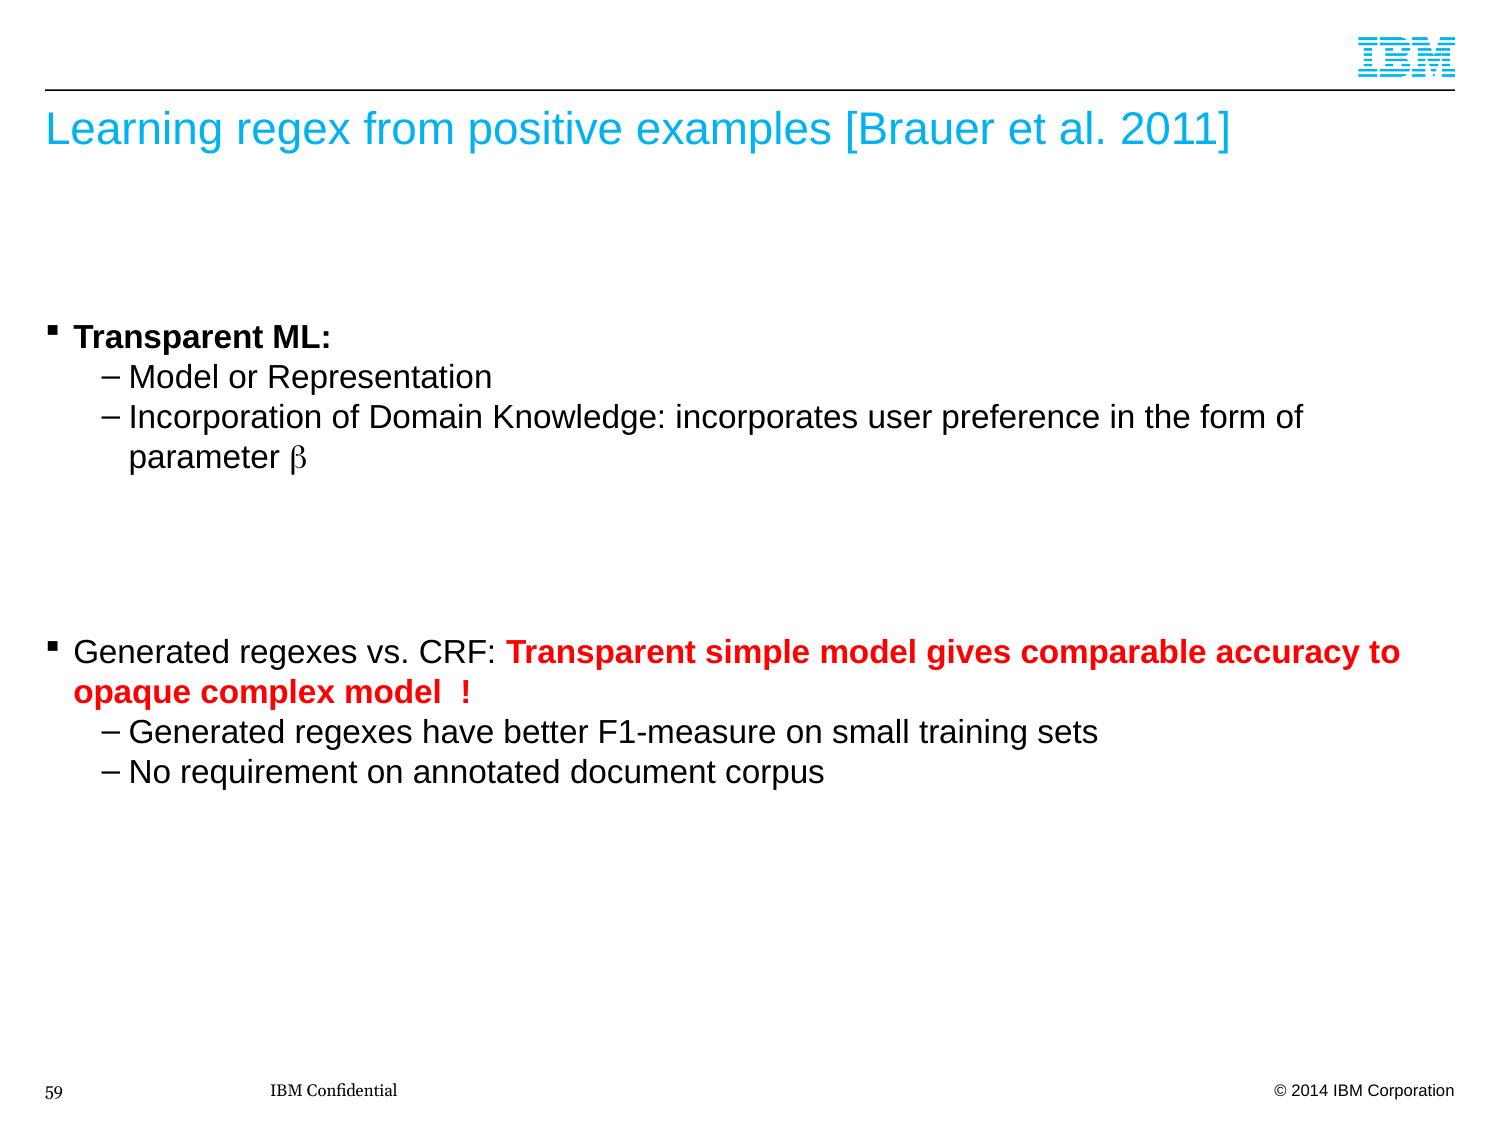

# Learning regex from positive examples [Brauer et al. 2011]
Transparent ML:
Model or Representation
Incorporation of Domain Knowledge: incorporates user preference in the form of parameter β

Generated regexes vs. CRF: Transparent simple model gives comparable accuracy to opaque complex model  !
Generated regexes have better F1-measure on small training sets
No requirement on annotated document corpus

59
IBM Confidential